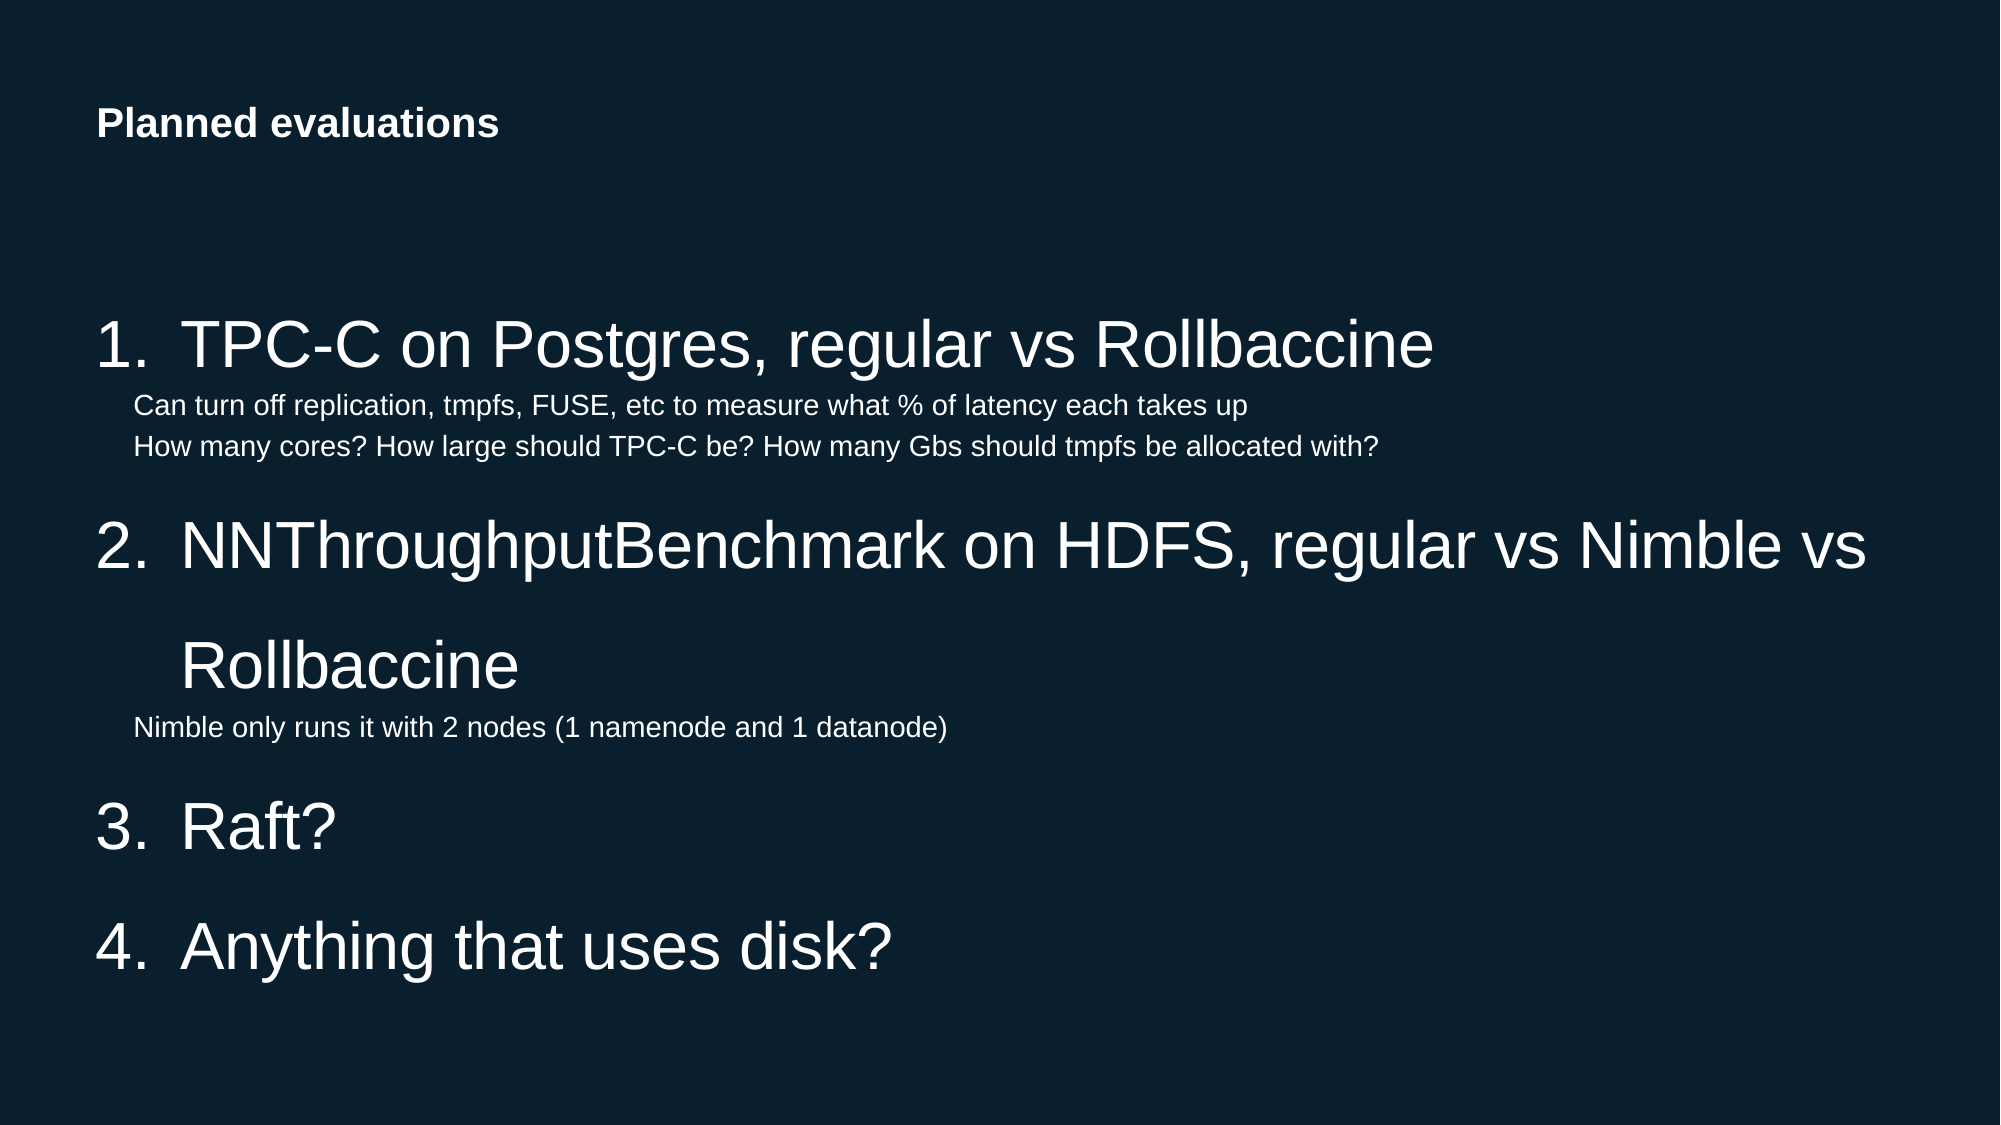

# Planned evaluations
TPC-C on Postgres, regular vs Rollbaccine
Can turn off replication, tmpfs, FUSE, etc to measure what % of latency each takes up
How many cores? How large should TPC-C be? How many Gbs should tmpfs be allocated with?
NNThroughputBenchmark on HDFS, regular vs Nimble vs Rollbaccine
Nimble only runs it with 2 nodes (1 namenode and 1 datanode)
Raft?
Anything that uses disk?